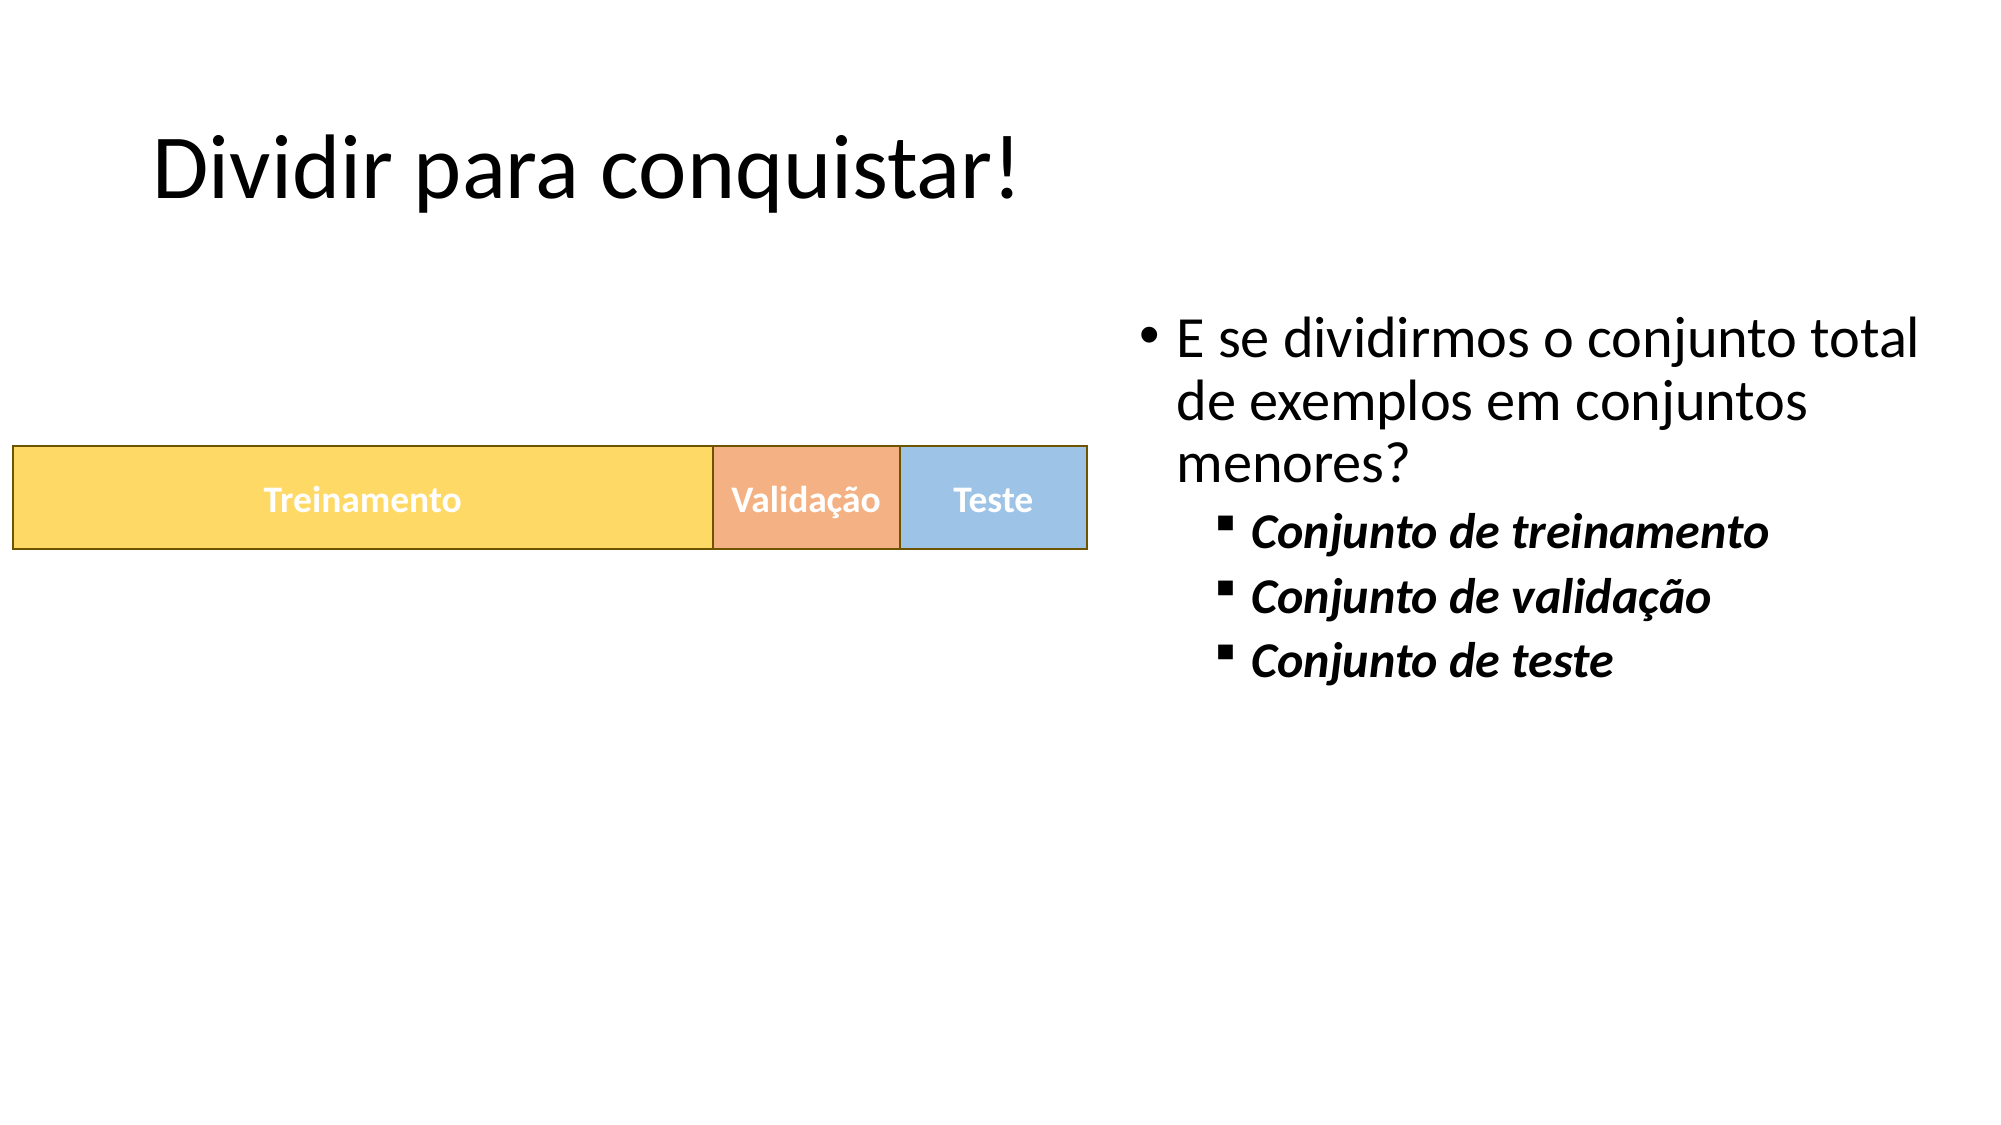

# Dividir para conquistar!
E se dividirmos o conjunto total de exemplos em conjuntos menores?
Conjunto de treinamento
Conjunto de validação
Conjunto de teste
Treinamento
Validação
Teste